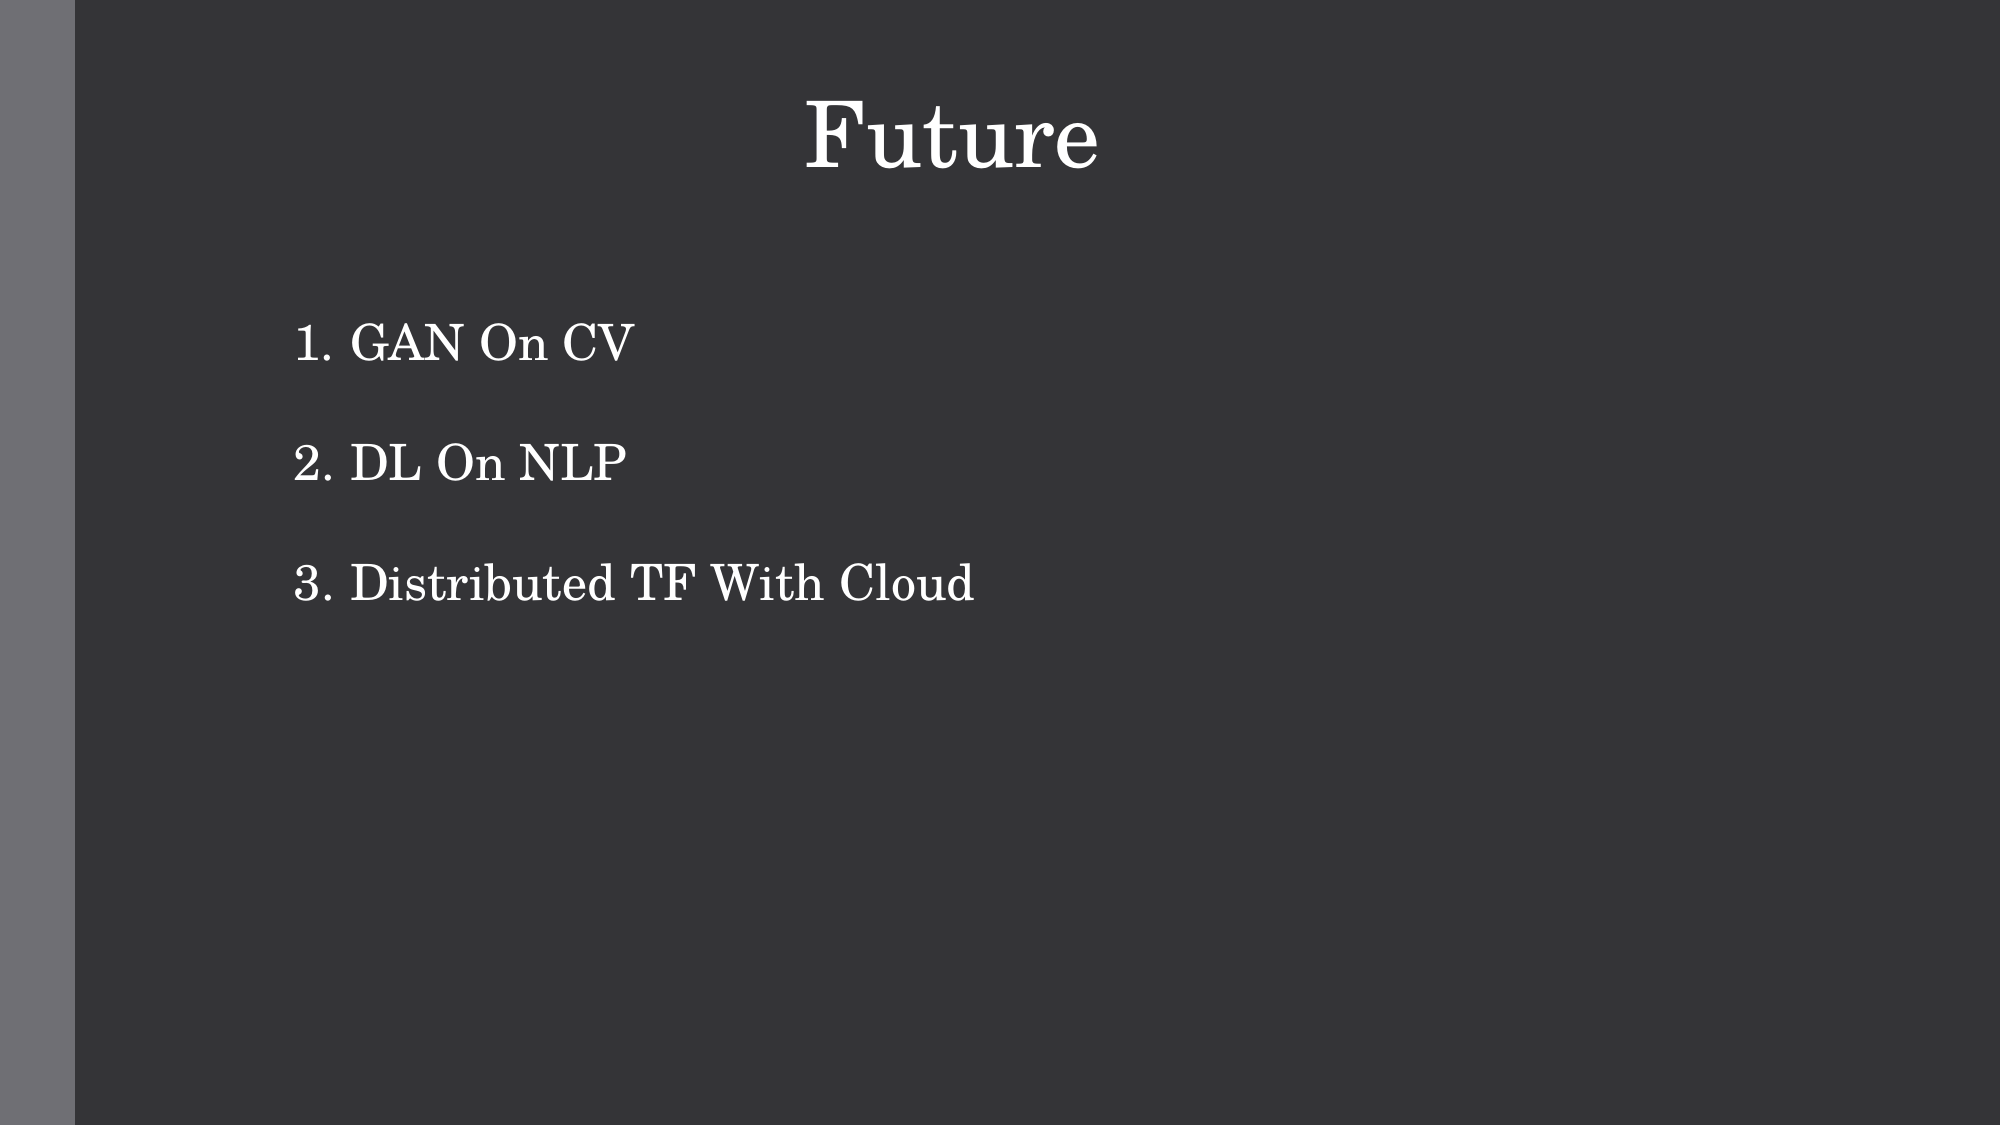

Future
GAN On CV

DL On NLP

Distributed TF With Cloud